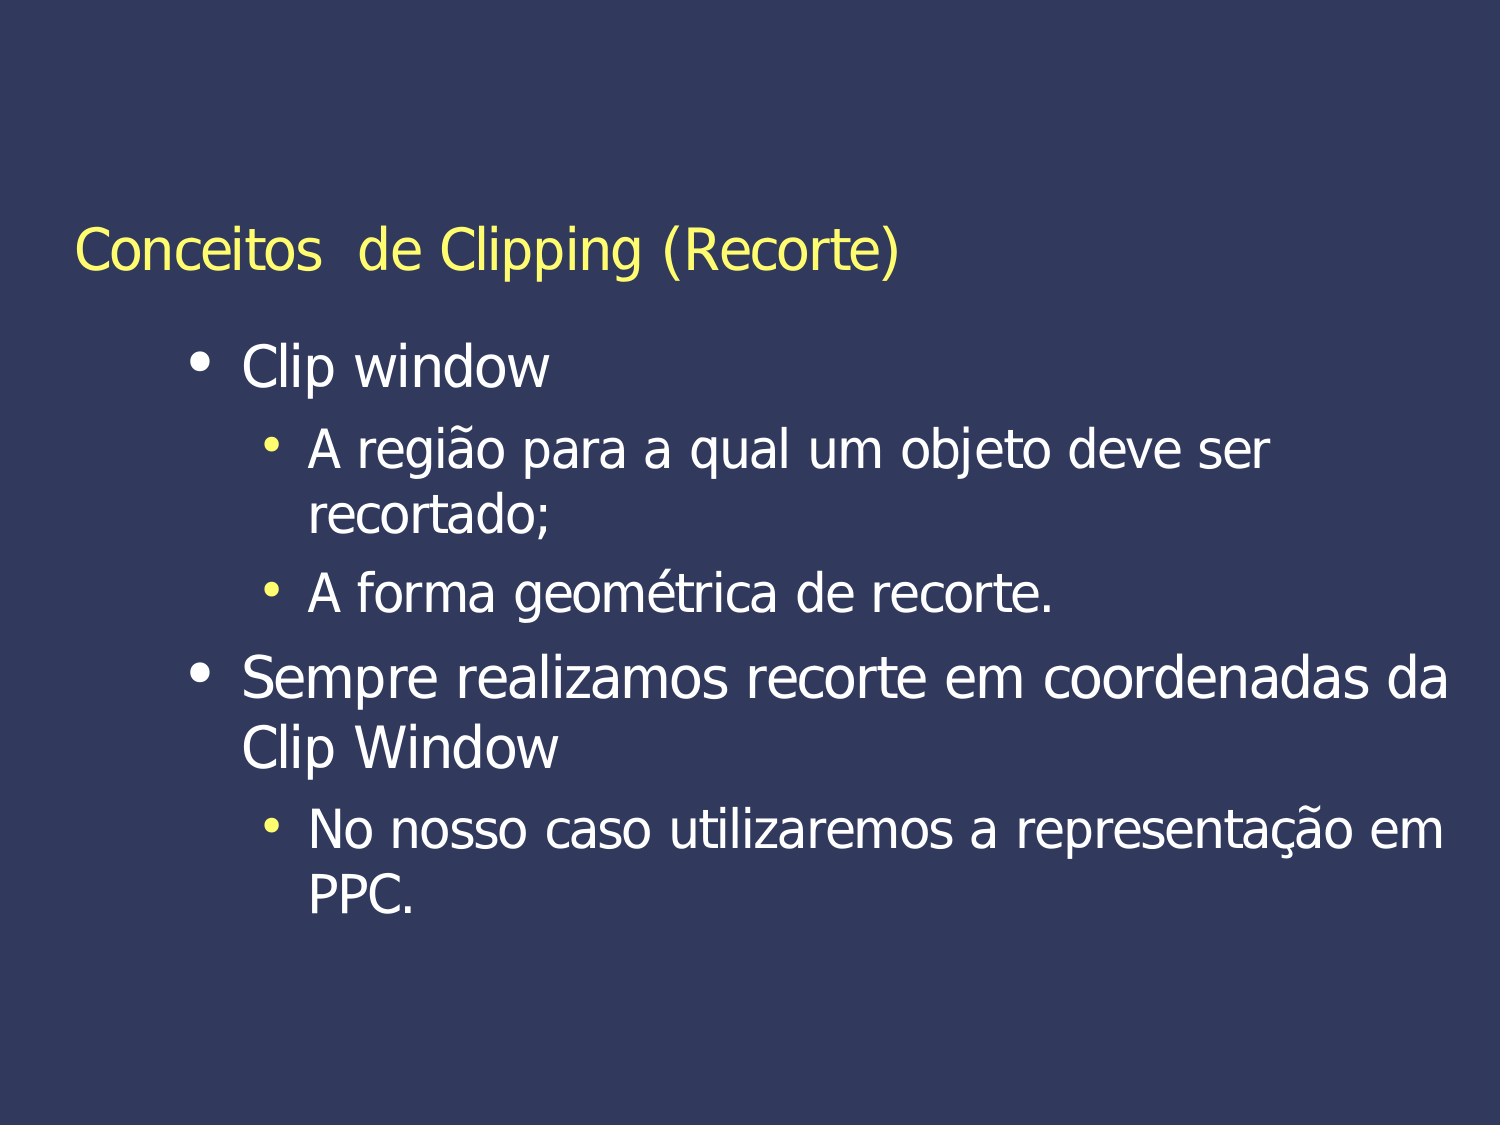

Conceitos  de Clipping (Recorte)
Clip window
A região para a qual um objeto deve ser recortado;
A forma geométrica de recorte.
Sempre realizamos recorte em coordenadas da Clip Window
No nosso caso utilizaremos a representação em PPC.